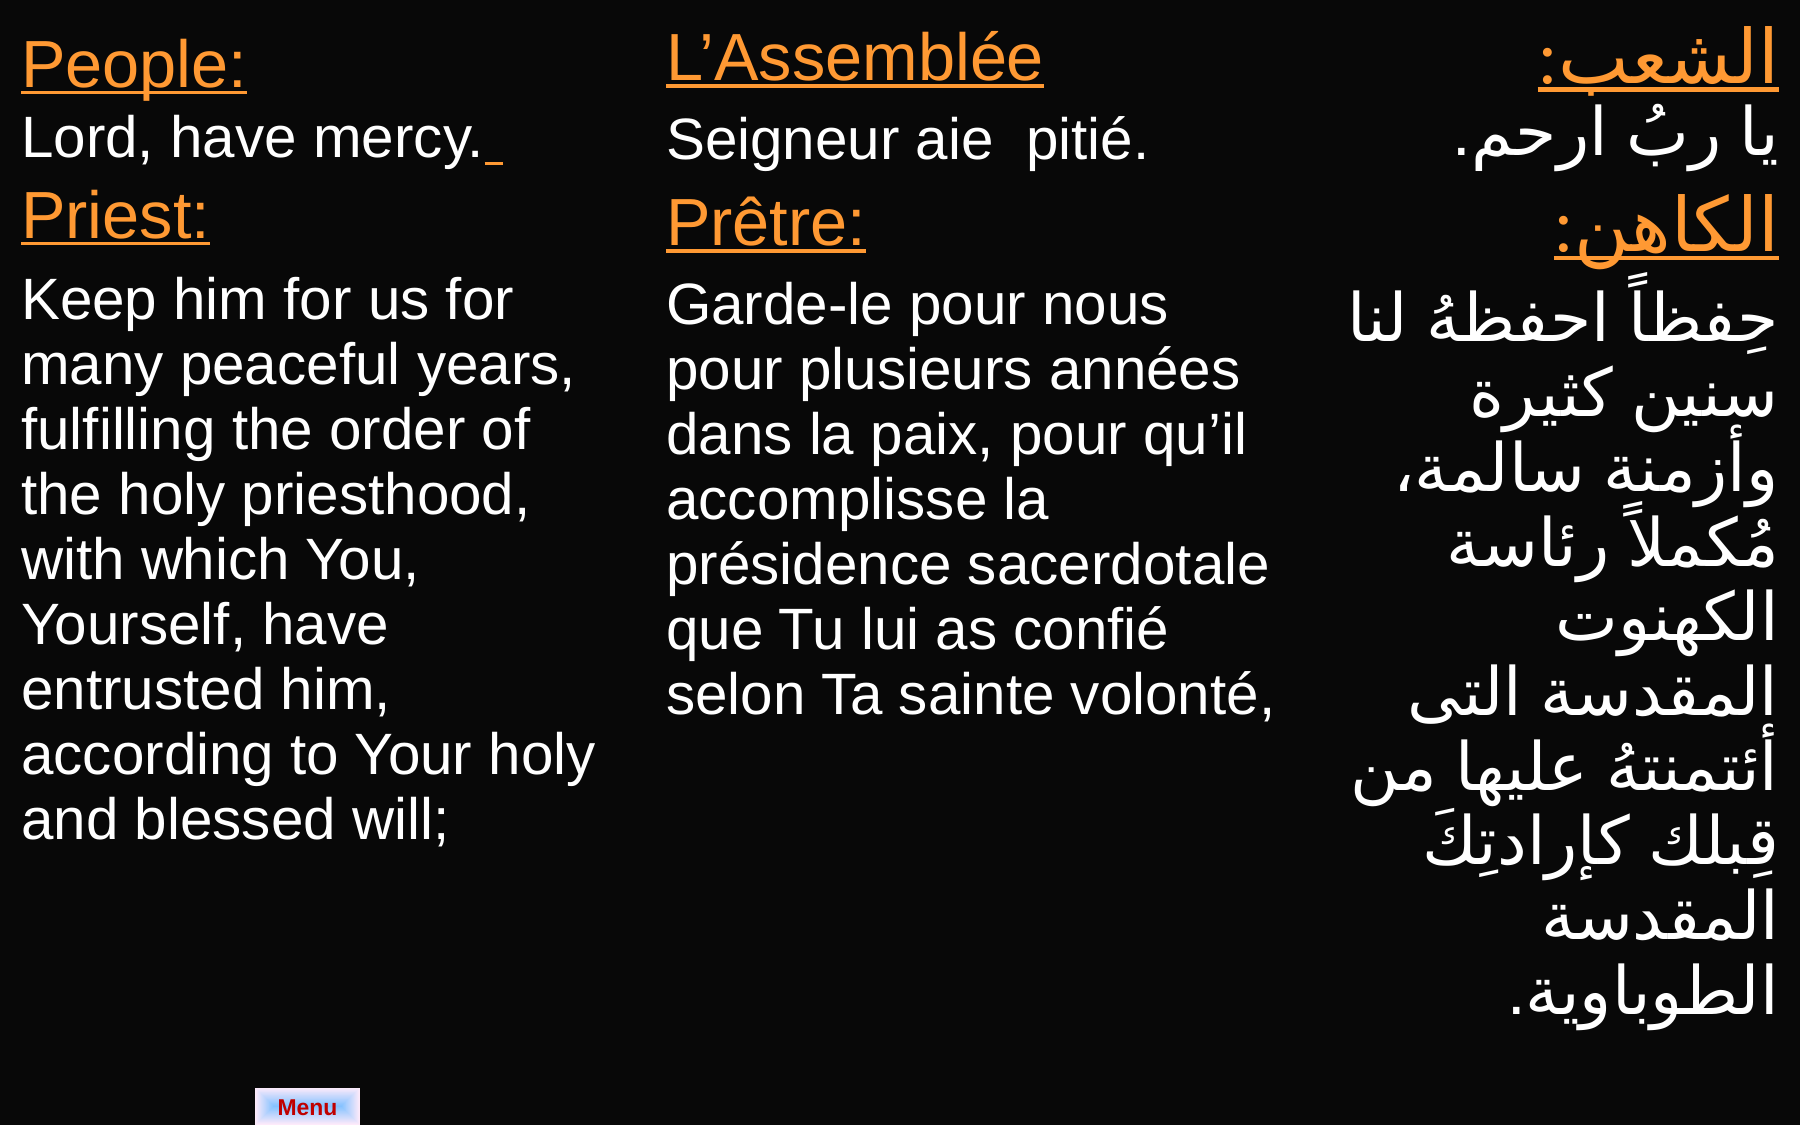

| People: Lord, have mercy. Priest: Keep him for us for many peaceful years, fulfilling the order of the holy priesthood, with which You, Yourself, have entrusted him, according to Your holy and blessed will; | L’Assemblée Seigneur aie pitié. Prêtre: Garde-le pour nous pour plusieurs années dans la paix, pour qu’il accomplisse la présidence sacerdotale que Tu lui as confié selon Ta sainte volonté, | الشعب: يا ربُ ارحم. الكاهن: حِفظاً احفظهُ لنا سنين كثيرة وأزمنة سالمة، مُكملاً رئاسة الكهنوت المقدسة التى أئتمنتهُ عليها من قِبلك كإرادتِكَ المقدسة الطوباوية. |
| --- | --- | --- |

Menu